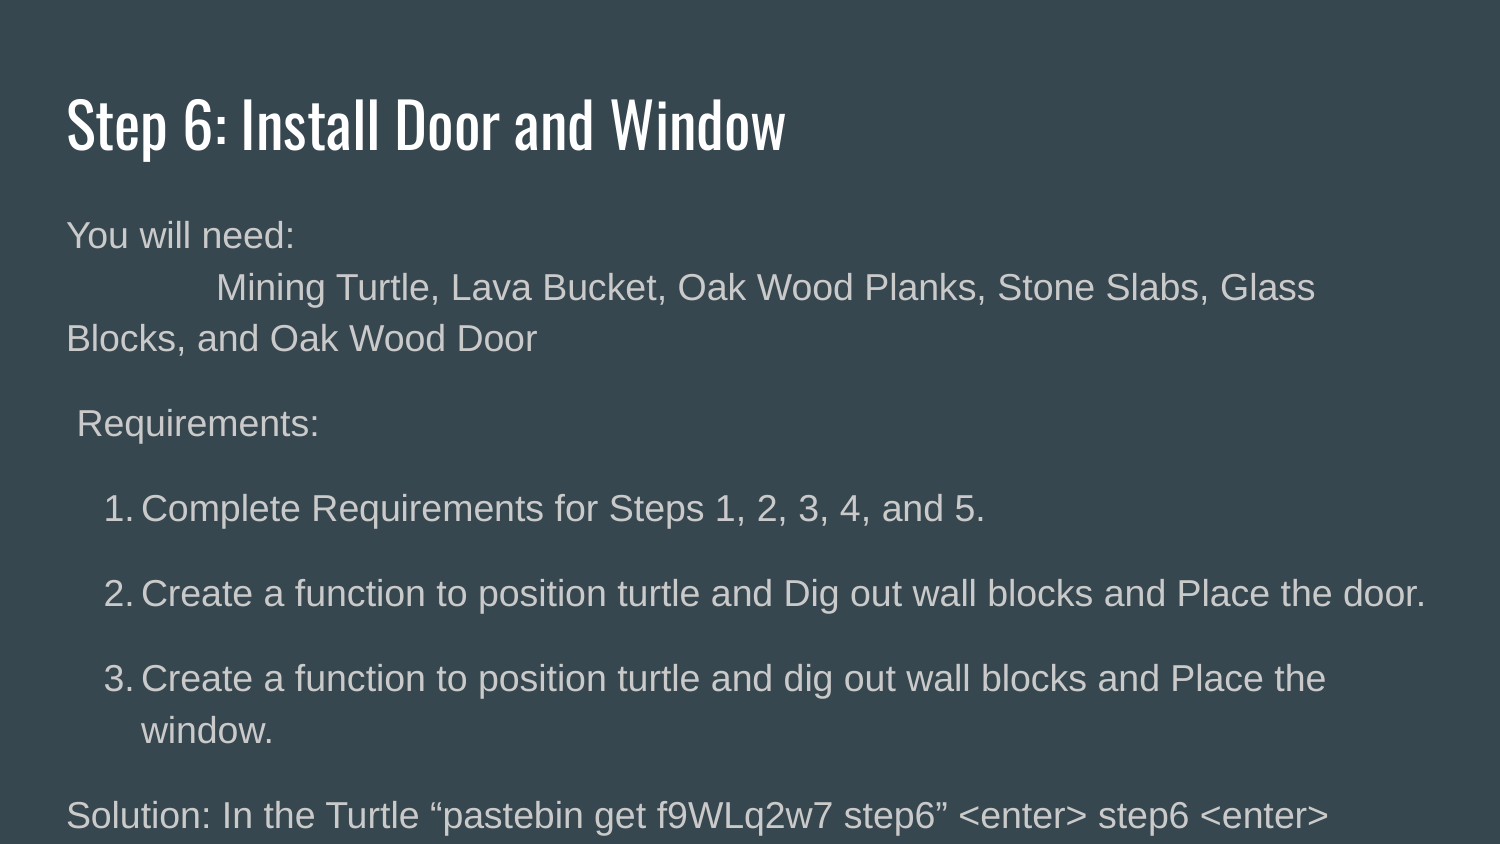

# Step 6: Install Door and Window
You will need:
	Mining Turtle, Lava Bucket, Oak Wood Planks, Stone Slabs, Glass Blocks, and Oak Wood Door
 Requirements:
Complete Requirements for Steps 1, 2, 3, 4, and 5.
Create a function to position turtle and Dig out wall blocks and Place the door.
Create a function to position turtle and dig out wall blocks and Place the window.
Solution: In the Turtle “pastebin get f9WLq2w7 step6” <enter> step6 <enter>